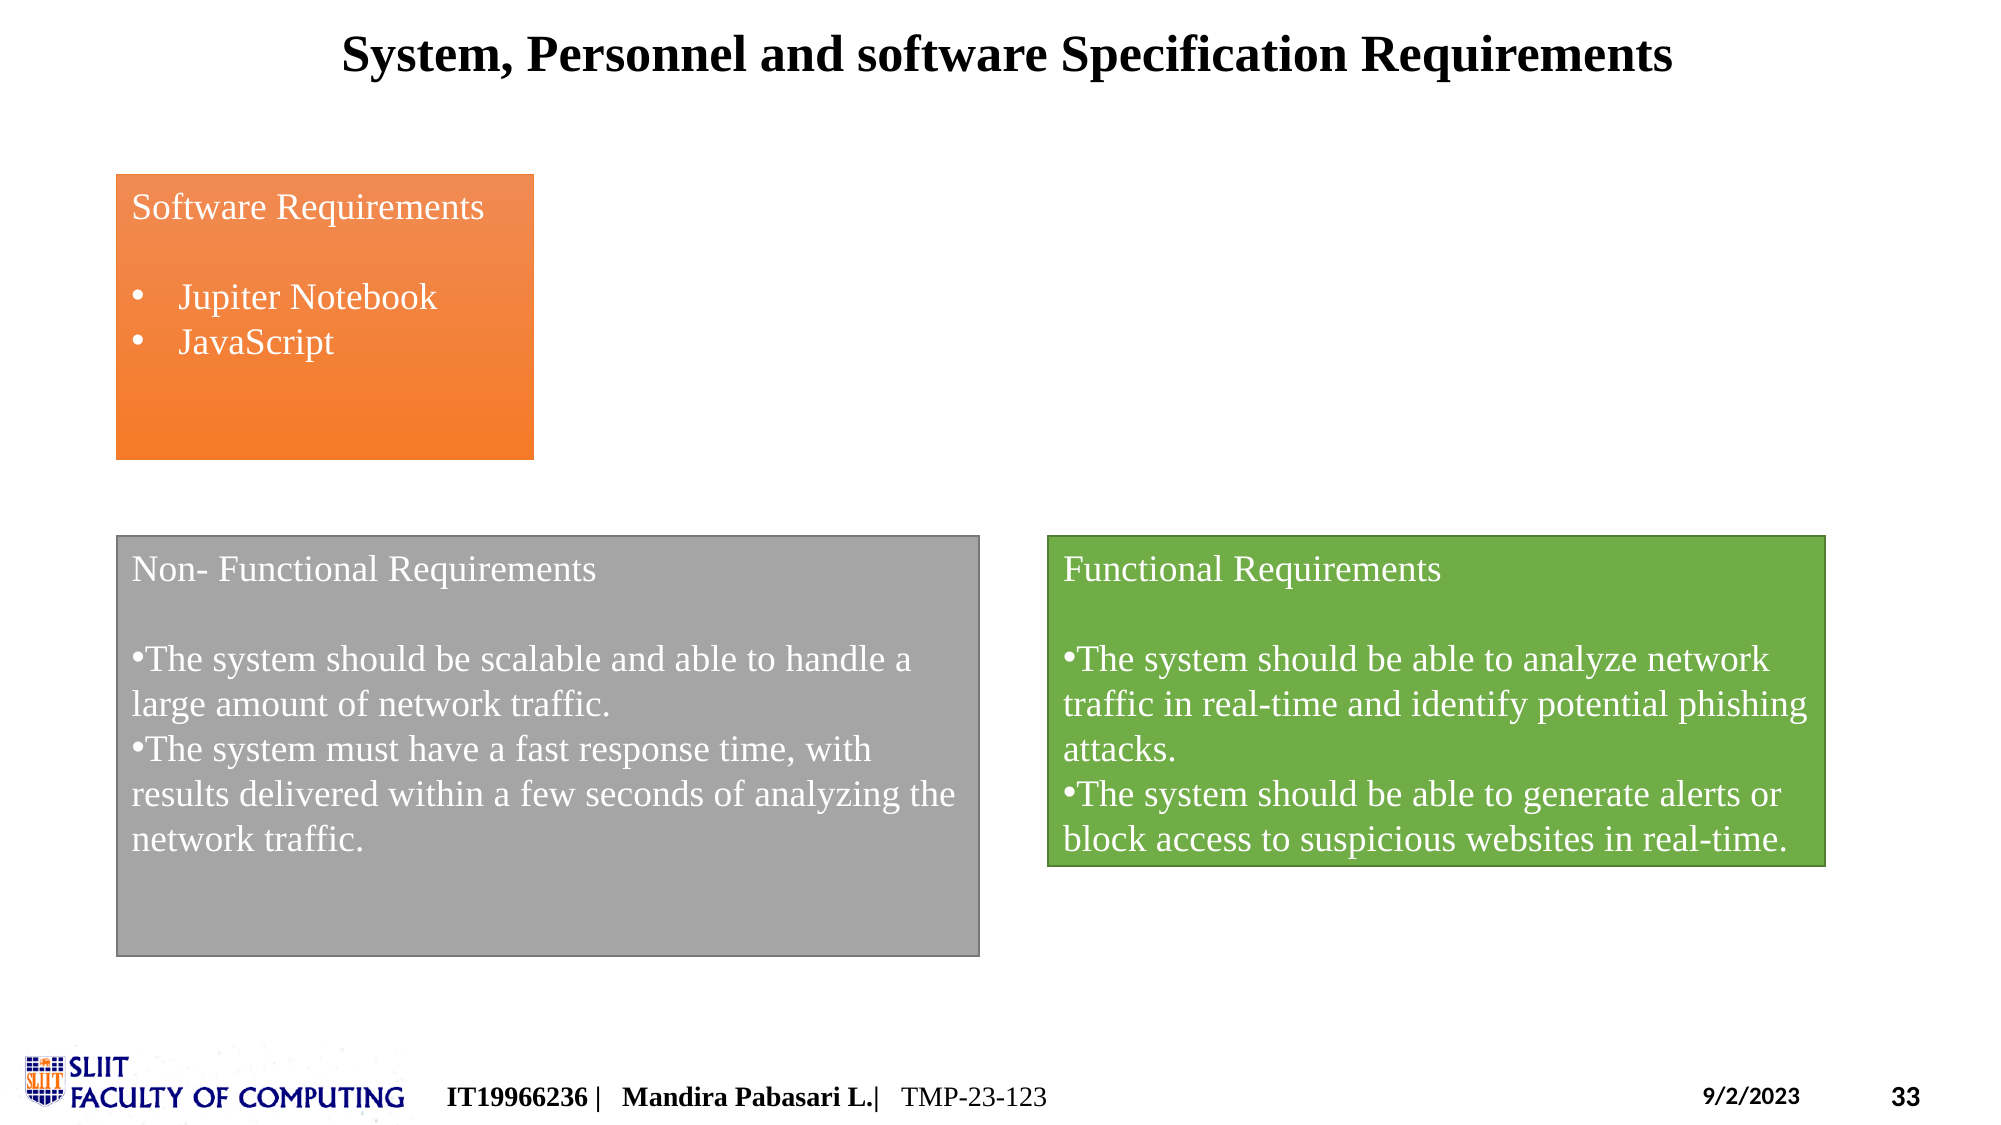

# System, Personnel and software Specification Requirements
Software Requirements

Jupiter Notebook
JavaScript

Non- Functional Requirements

The system should be scalable and able to handle a large amount of network traffic.
The system must have a fast response time, with results delivered within a few seconds of analyzing the network traffic.

Functional Requirements

The system should be able to analyze network traffic in real-time and identify potential phishing attacks.
The system should be able to generate alerts or block access to suspicious websites in real-time.
IT19966236 |   Mandira Pabasari L.|   TMP-23-123